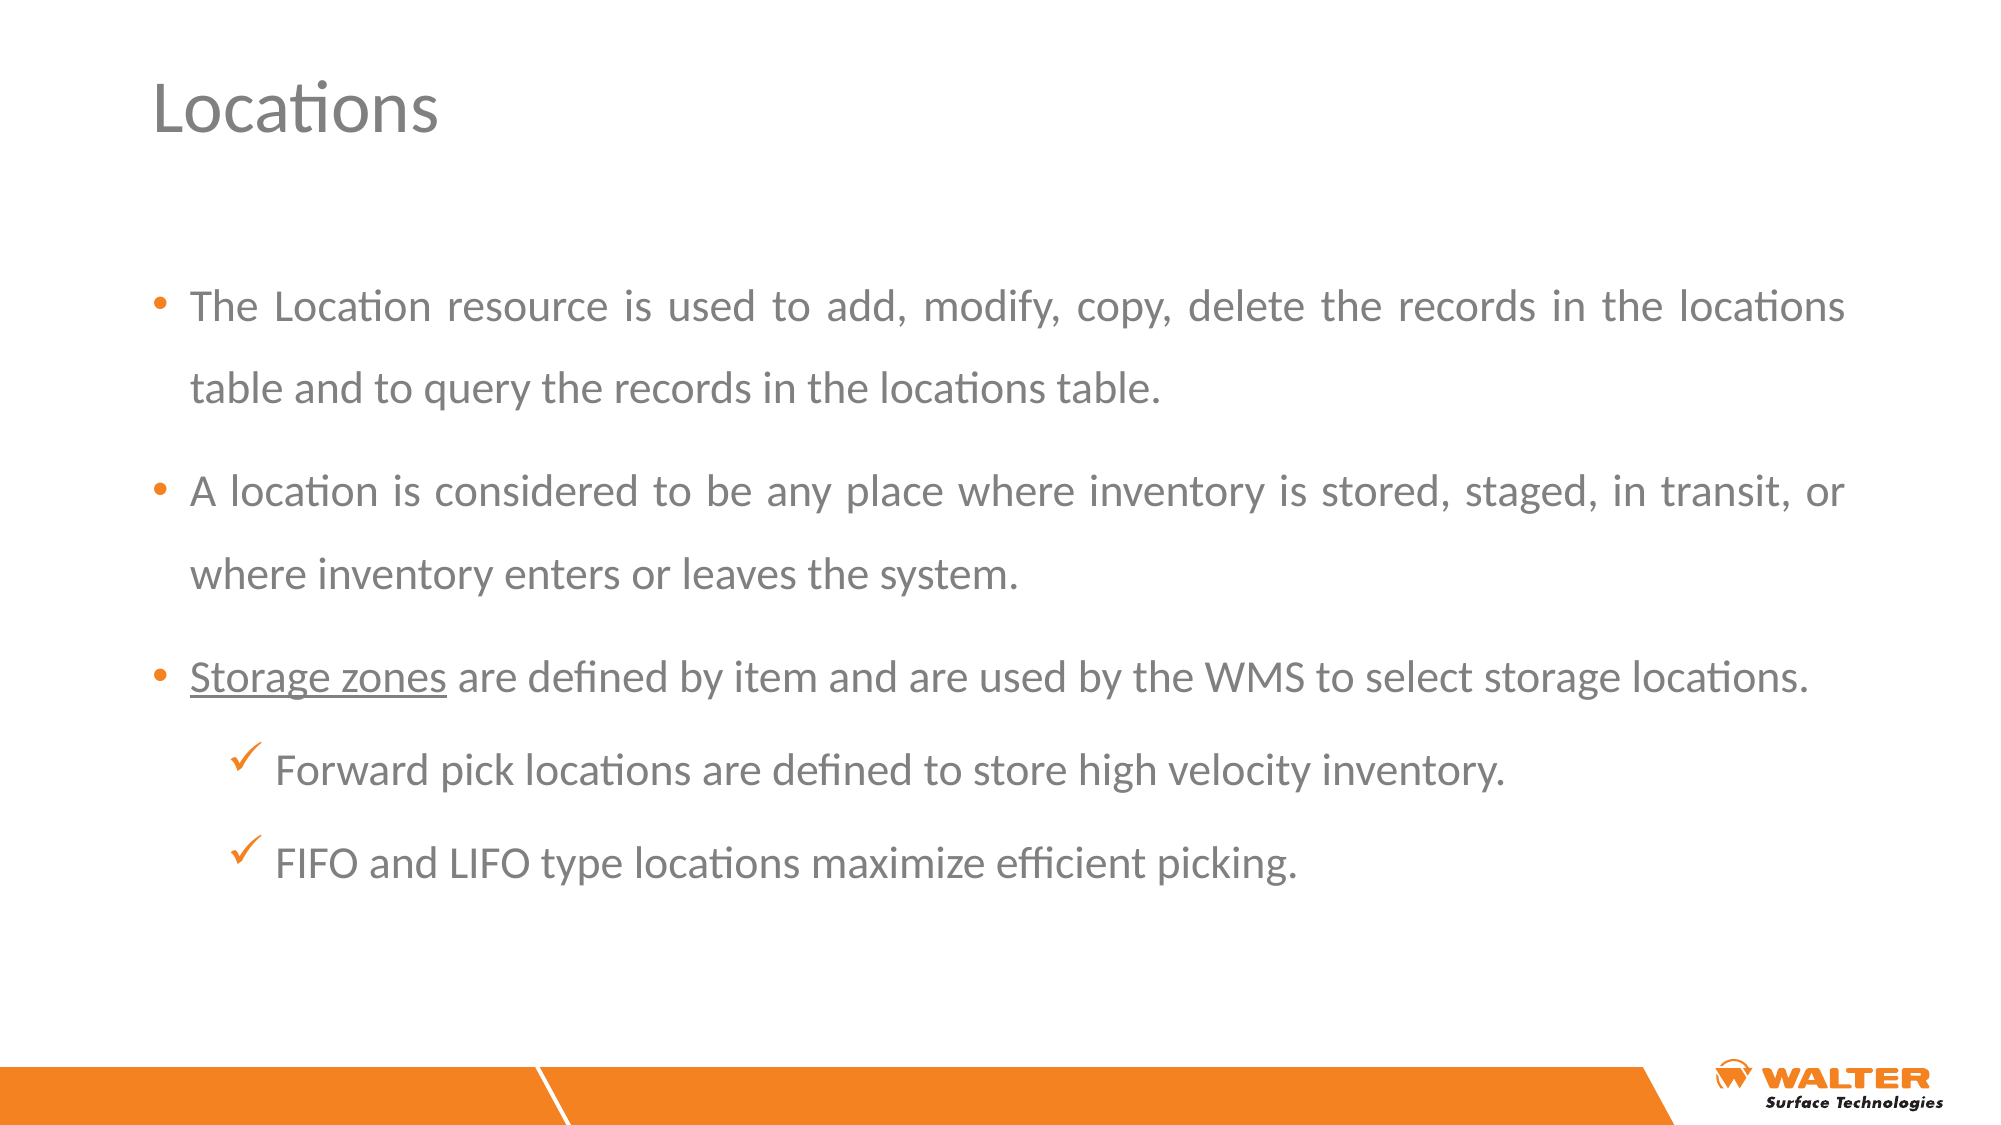

# Locations
The Location resource is used to add, modify, copy, delete the records in the locations table and to query the records in the locations table.
A location is considered to be any place where inventory is stored, staged, in transit, or where inventory enters or leaves the system.
Storage zones are defined by item and are used by the WMS to select storage locations.
 Forward pick locations are defined to store high velocity inventory.
 FIFO and LIFO type locations maximize efficient picking.